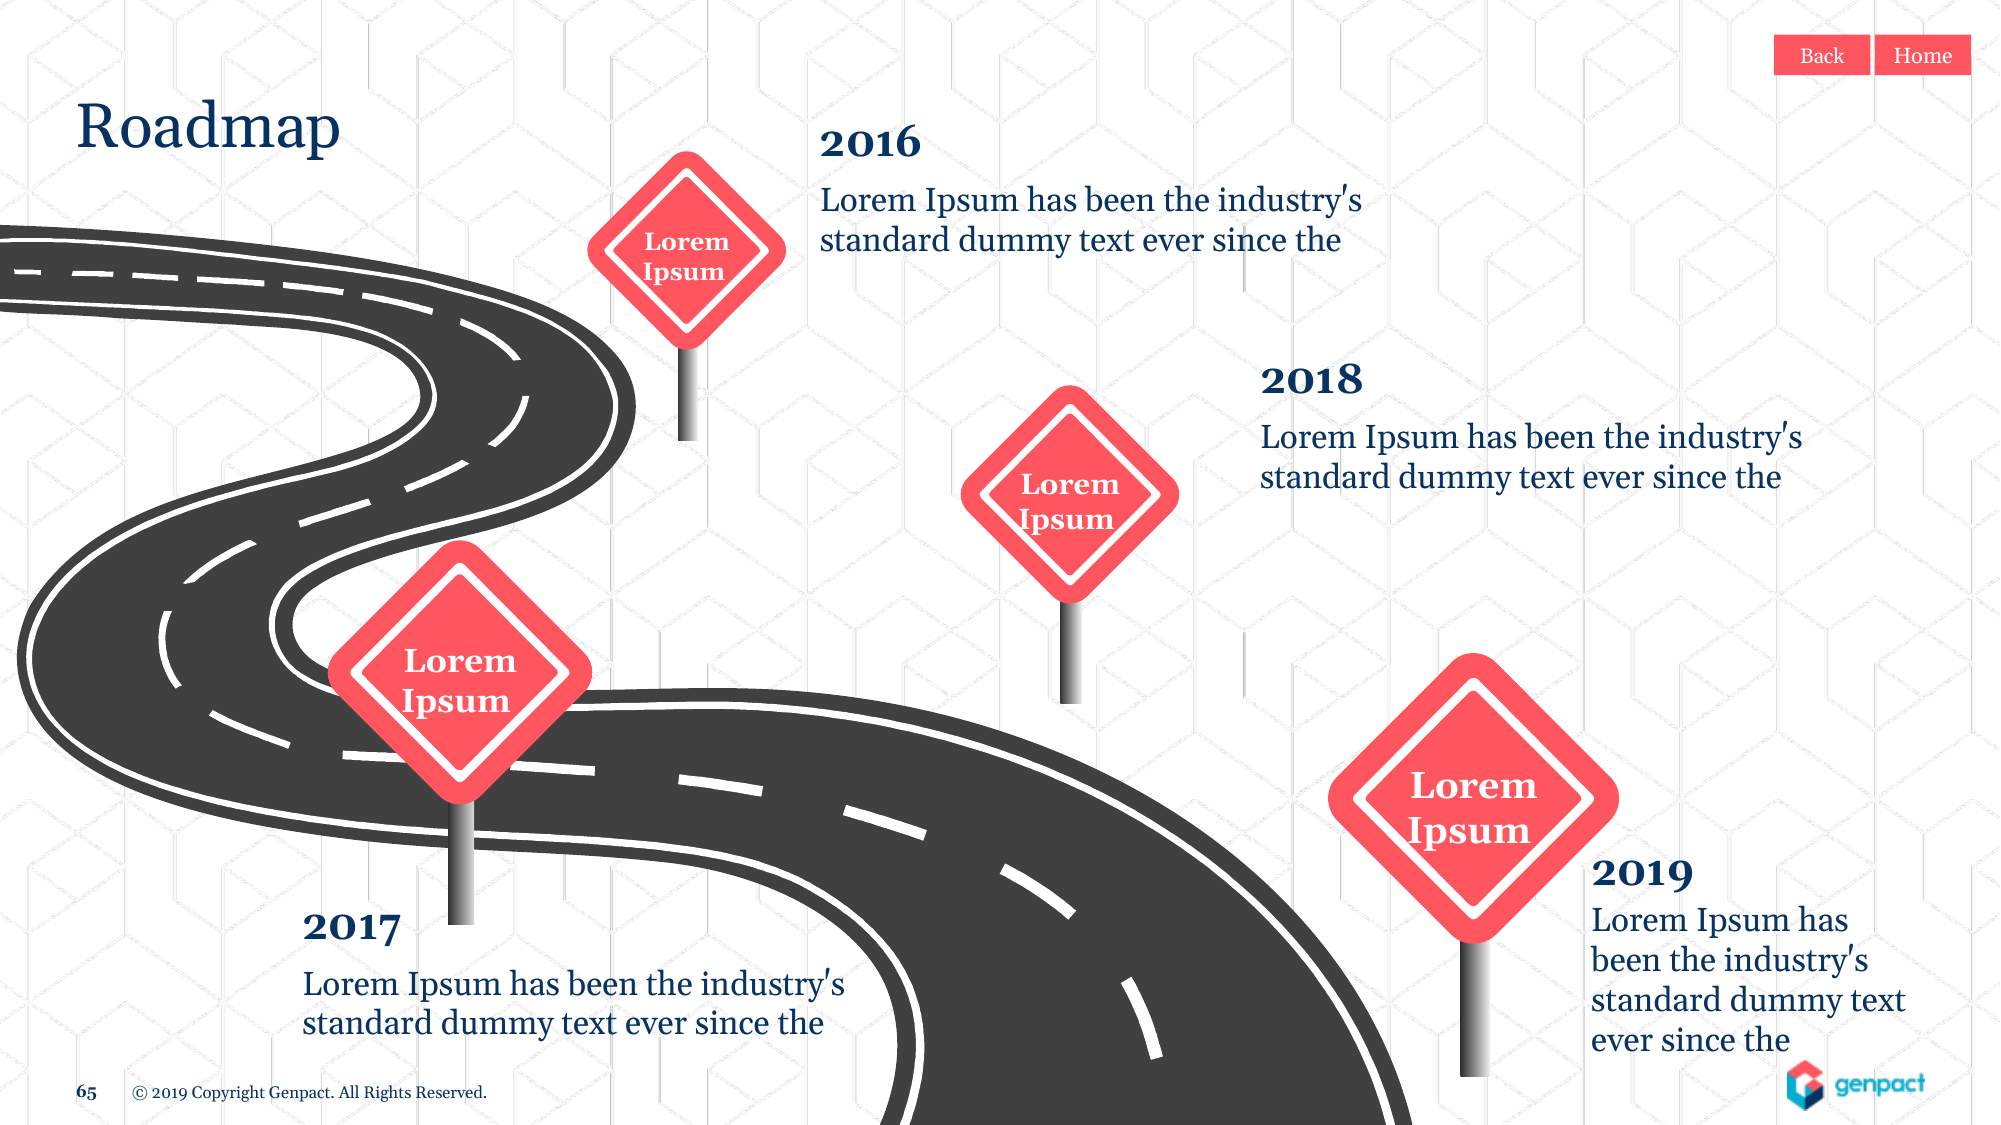

Back
Home
Roadmap
2016
Lorem Ipsum has been the industry's standard dummy text ever since the

Lorem Ipsum

2018
Lorem Ipsum has been the industry's standard dummy text ever since the

Lorem Ipsum

Lorem Ipsum

Lorem Ipsum
2019
Lorem Ipsum has been the industry's standard dummy text ever since the
2017
Lorem Ipsum has been the industry's standard dummy text ever since the